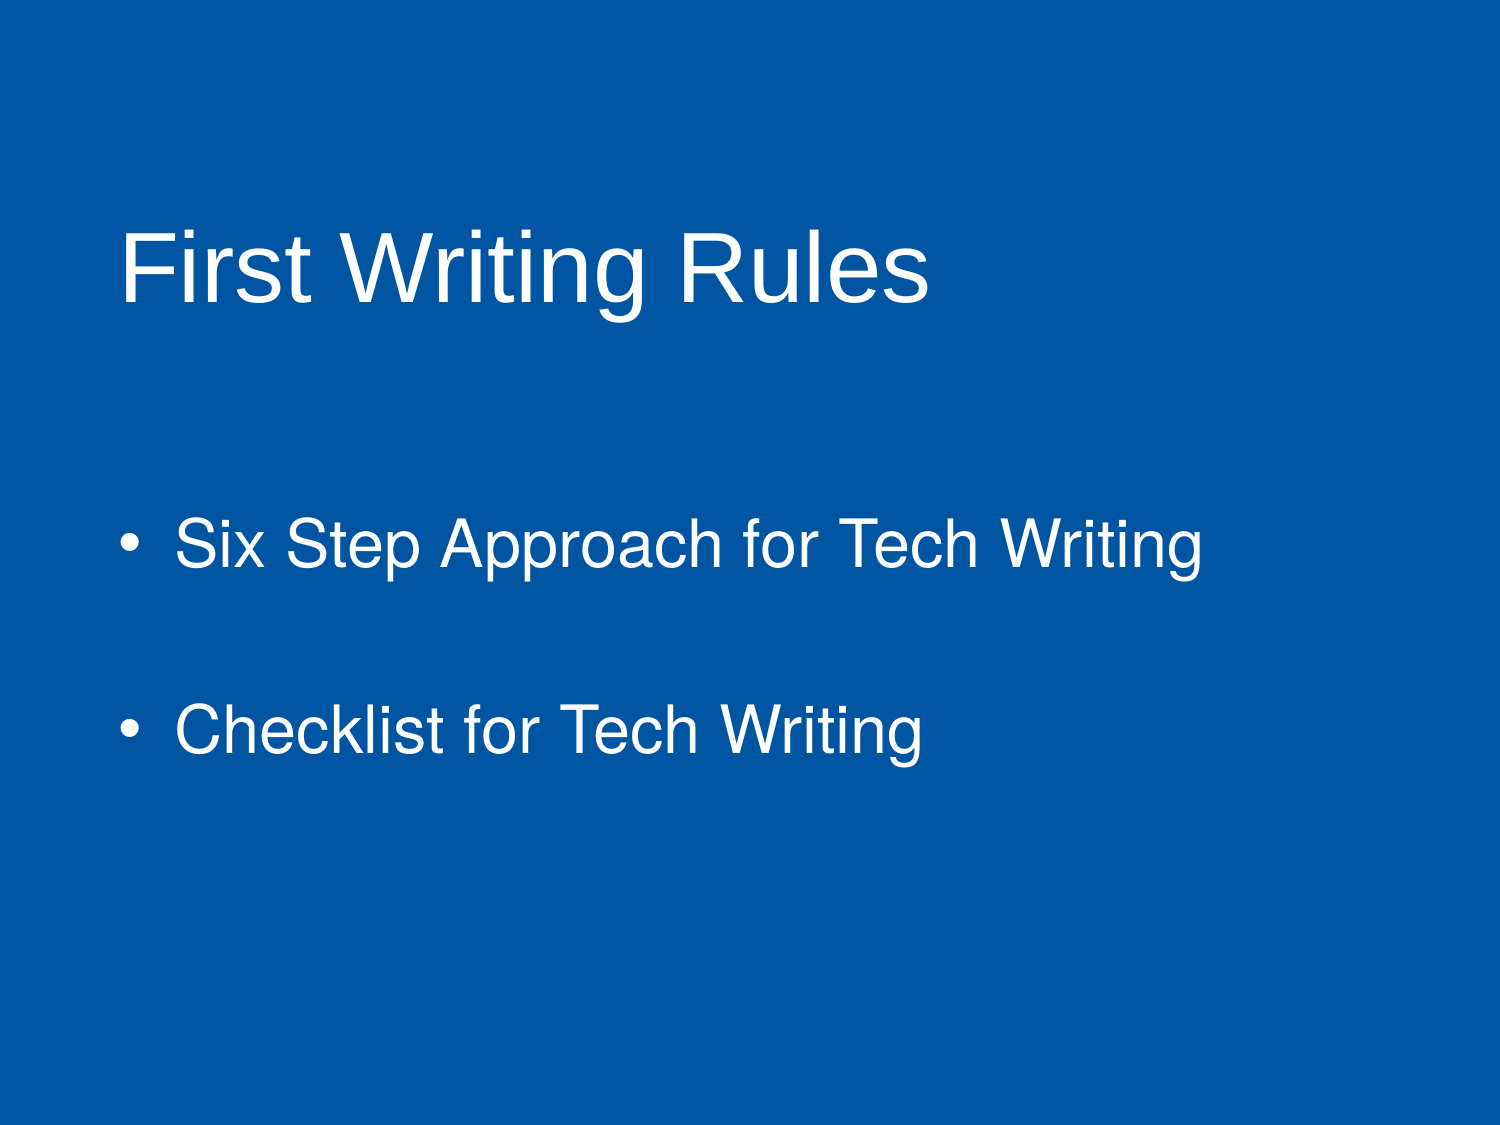

# First Writing Rules
Six Step Approach for Tech Writing

Checklist for Tech Writing